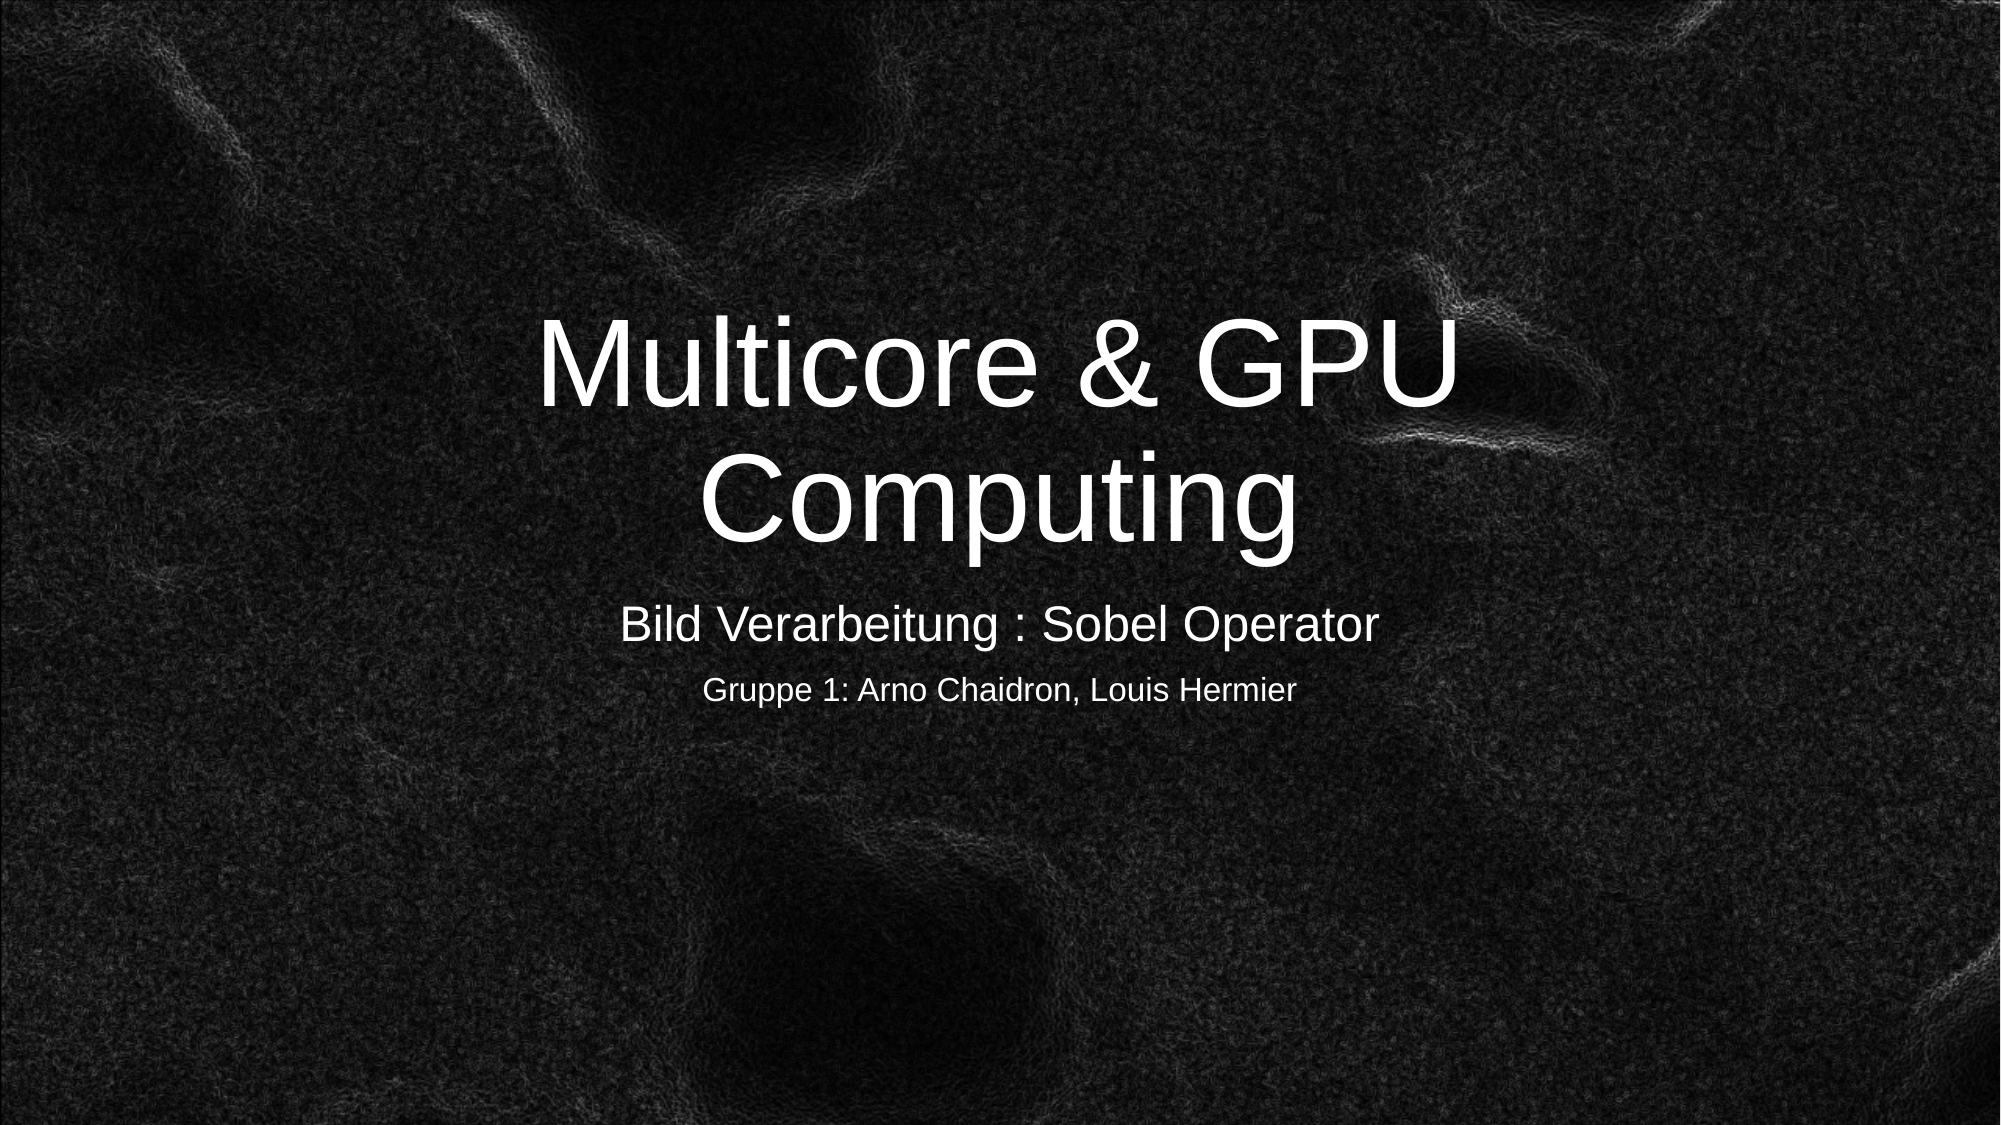

# Multicore & GPU Computing
Bild Verarbeitung : Sobel Operator
Gruppe 1: Arno Chaidron, Louis Hermier